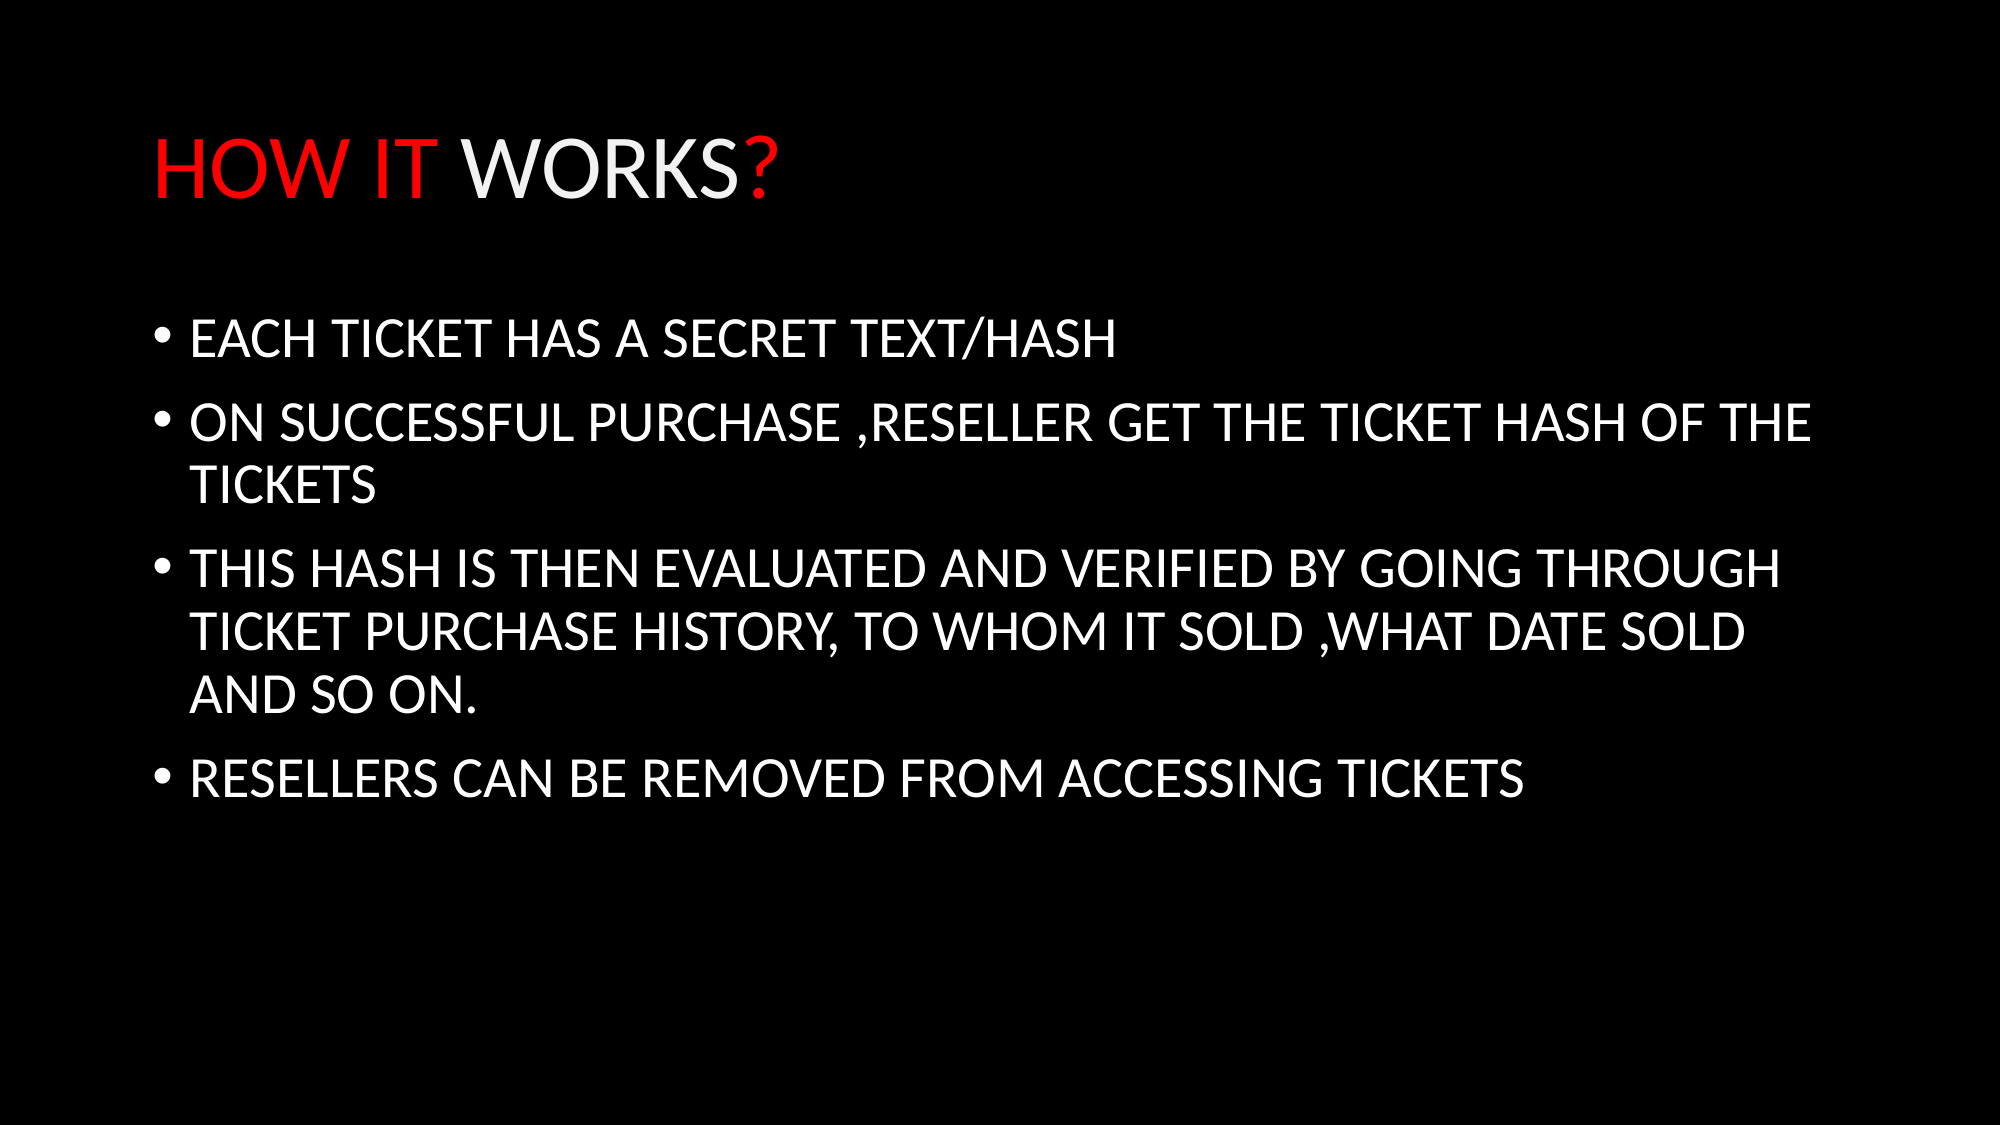

# HOW IT WORKS?
EACH TICKET HAS A SECRET TEXT/HASH
ON SUCCESSFUL PURCHASE ,RESELLER GET THE TICKET HASH OF THE TICKETS
THIS HASH IS THEN EVALUATED AND VERIFIED BY GOING THROUGH TICKET PURCHASE HISTORY, TO WHOM IT SOLD ,WHAT DATE SOLD AND SO ON.
RESELLERS CAN BE REMOVED FROM ACCESSING TICKETS